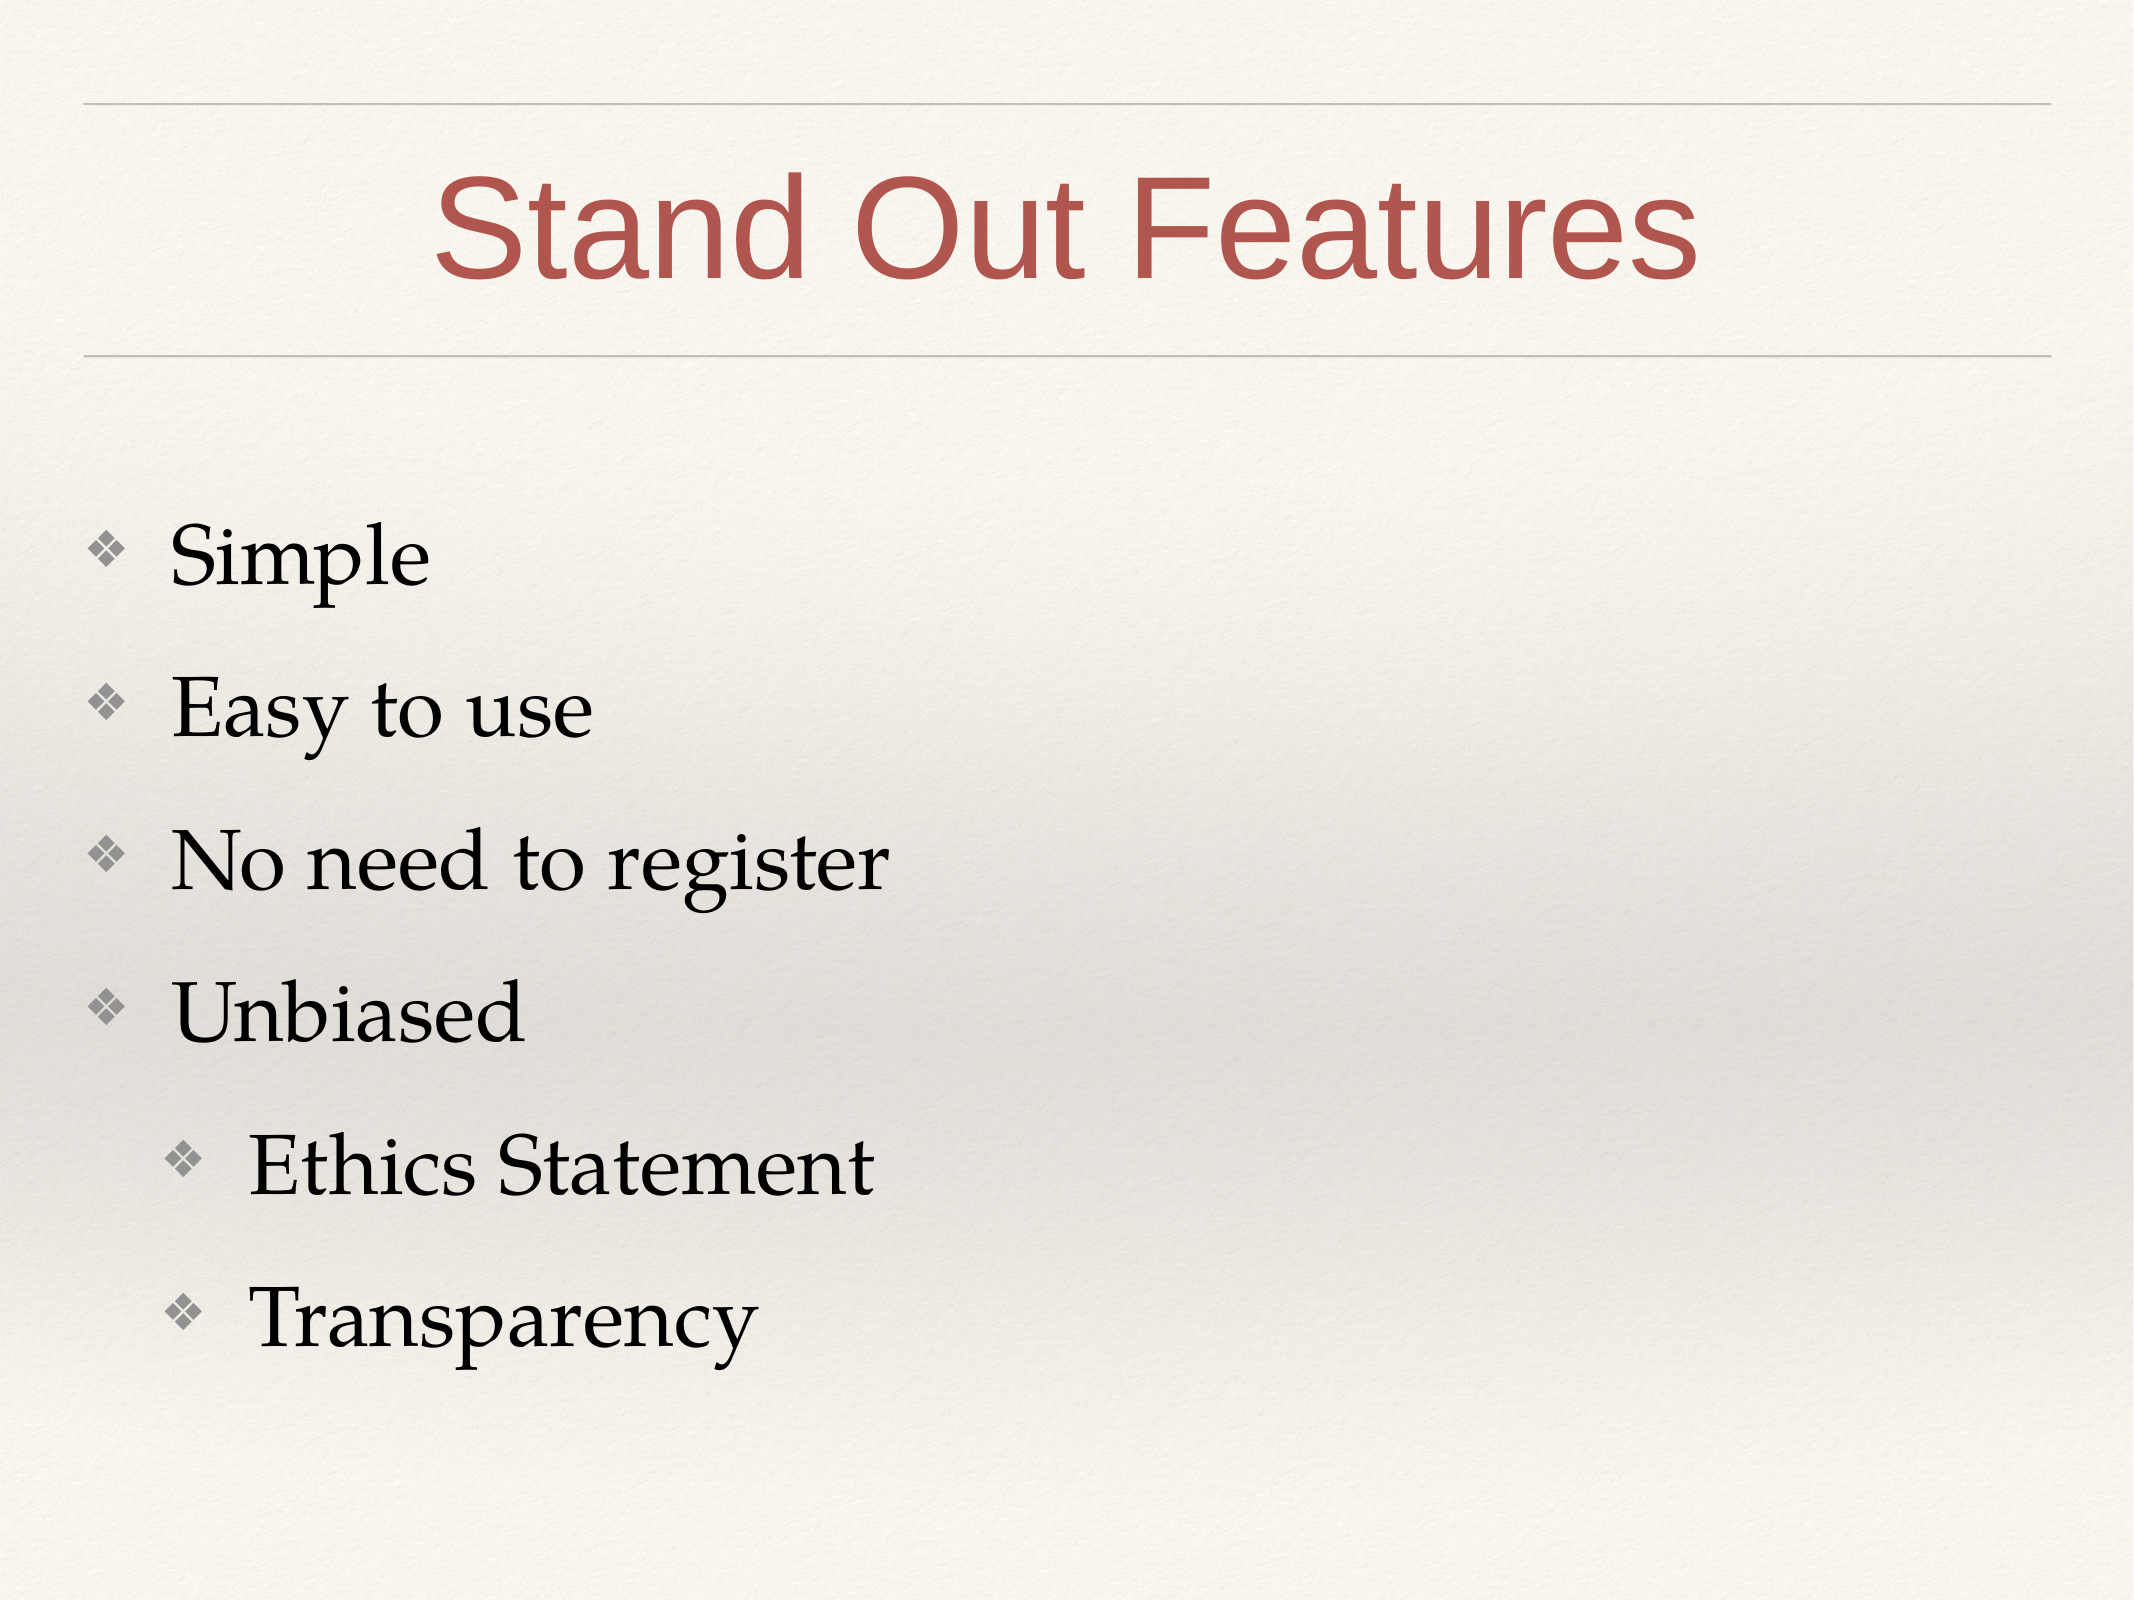

# Stand Out Features
Simple
Easy to use
No need to register
Unbiased
Ethics Statement
Transparency